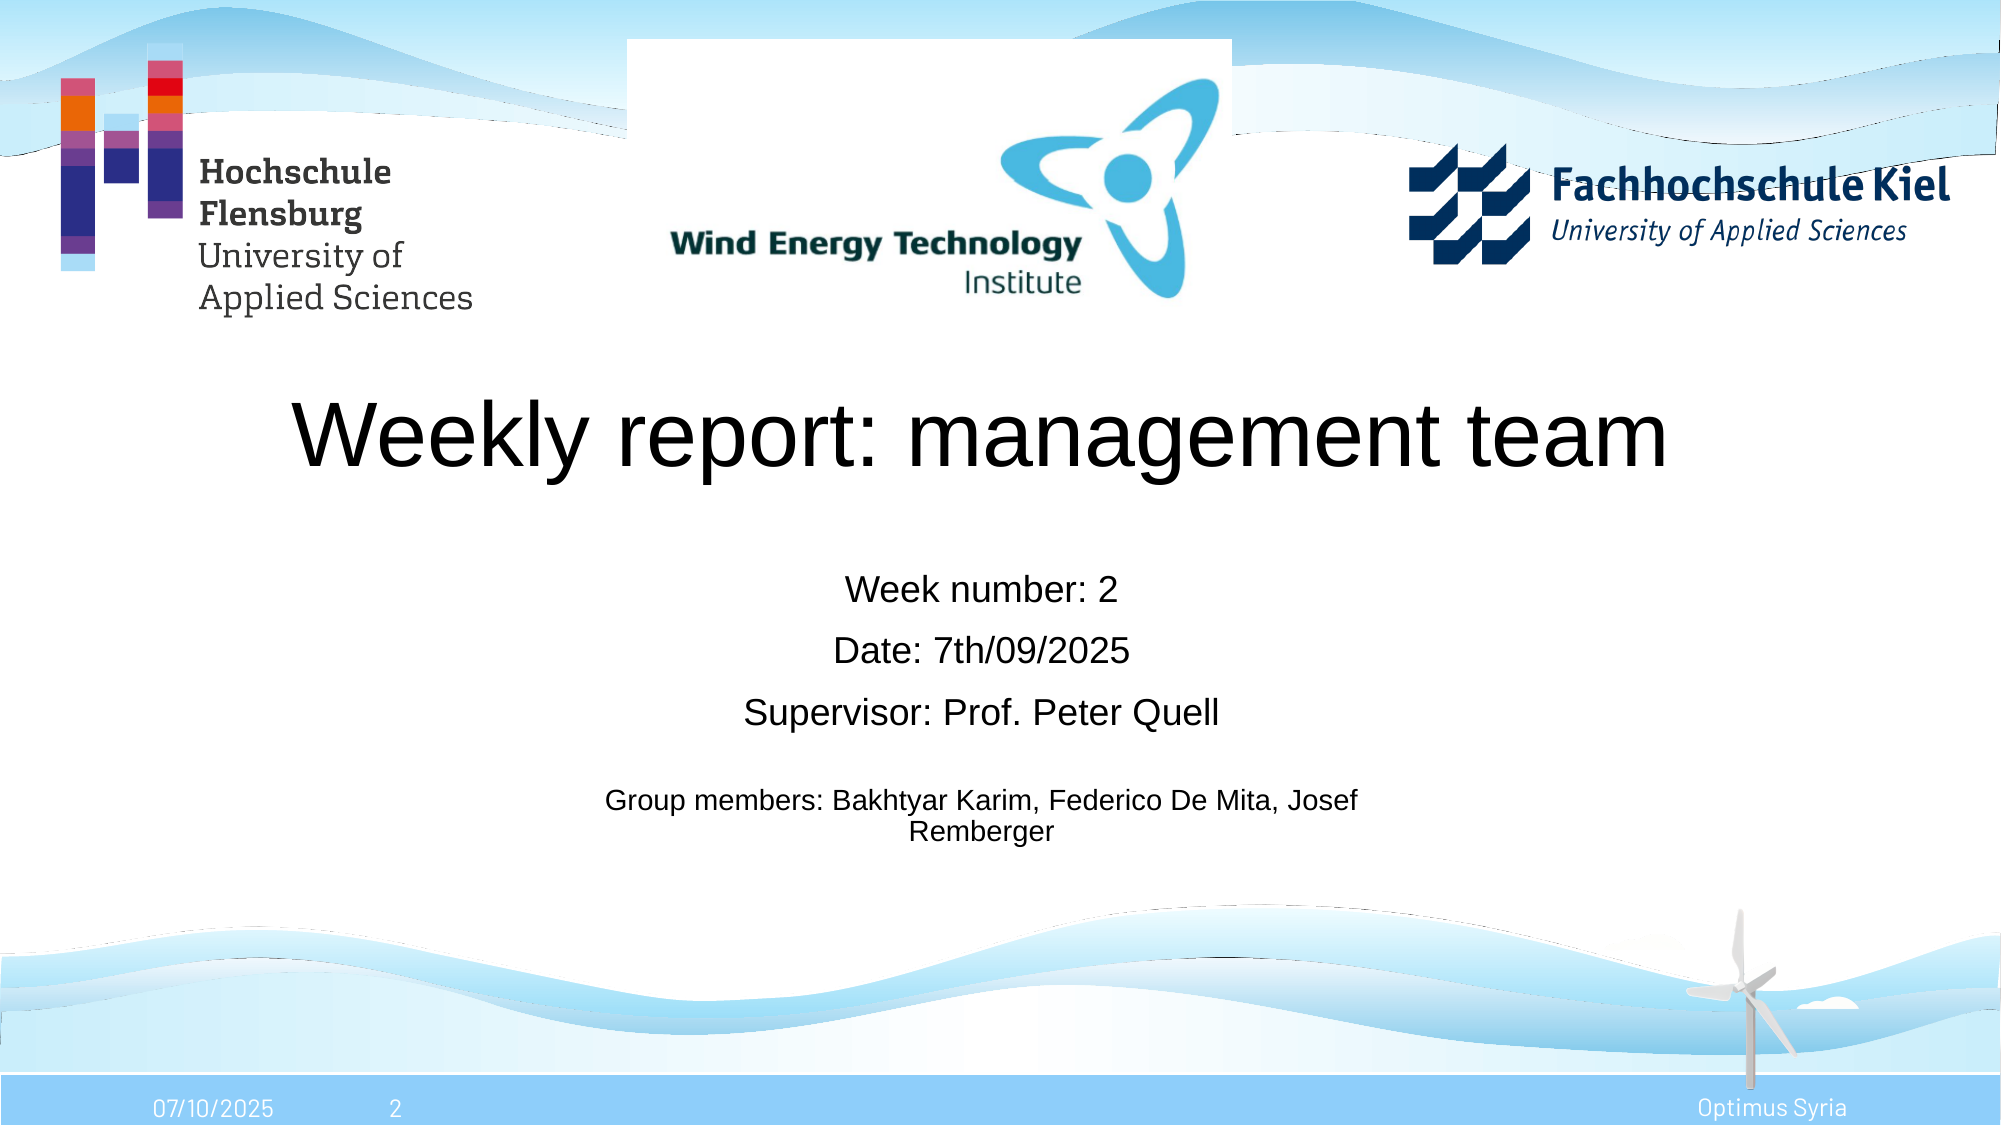

# Weekly report: management team
Week number: 2
Date: 7th/09/2025
Supervisor: Prof. Peter Quell
Group members: Bakhtyar Karim, Federico De Mita, Josef Remberger
Optimus Syria
07/10/2025
2